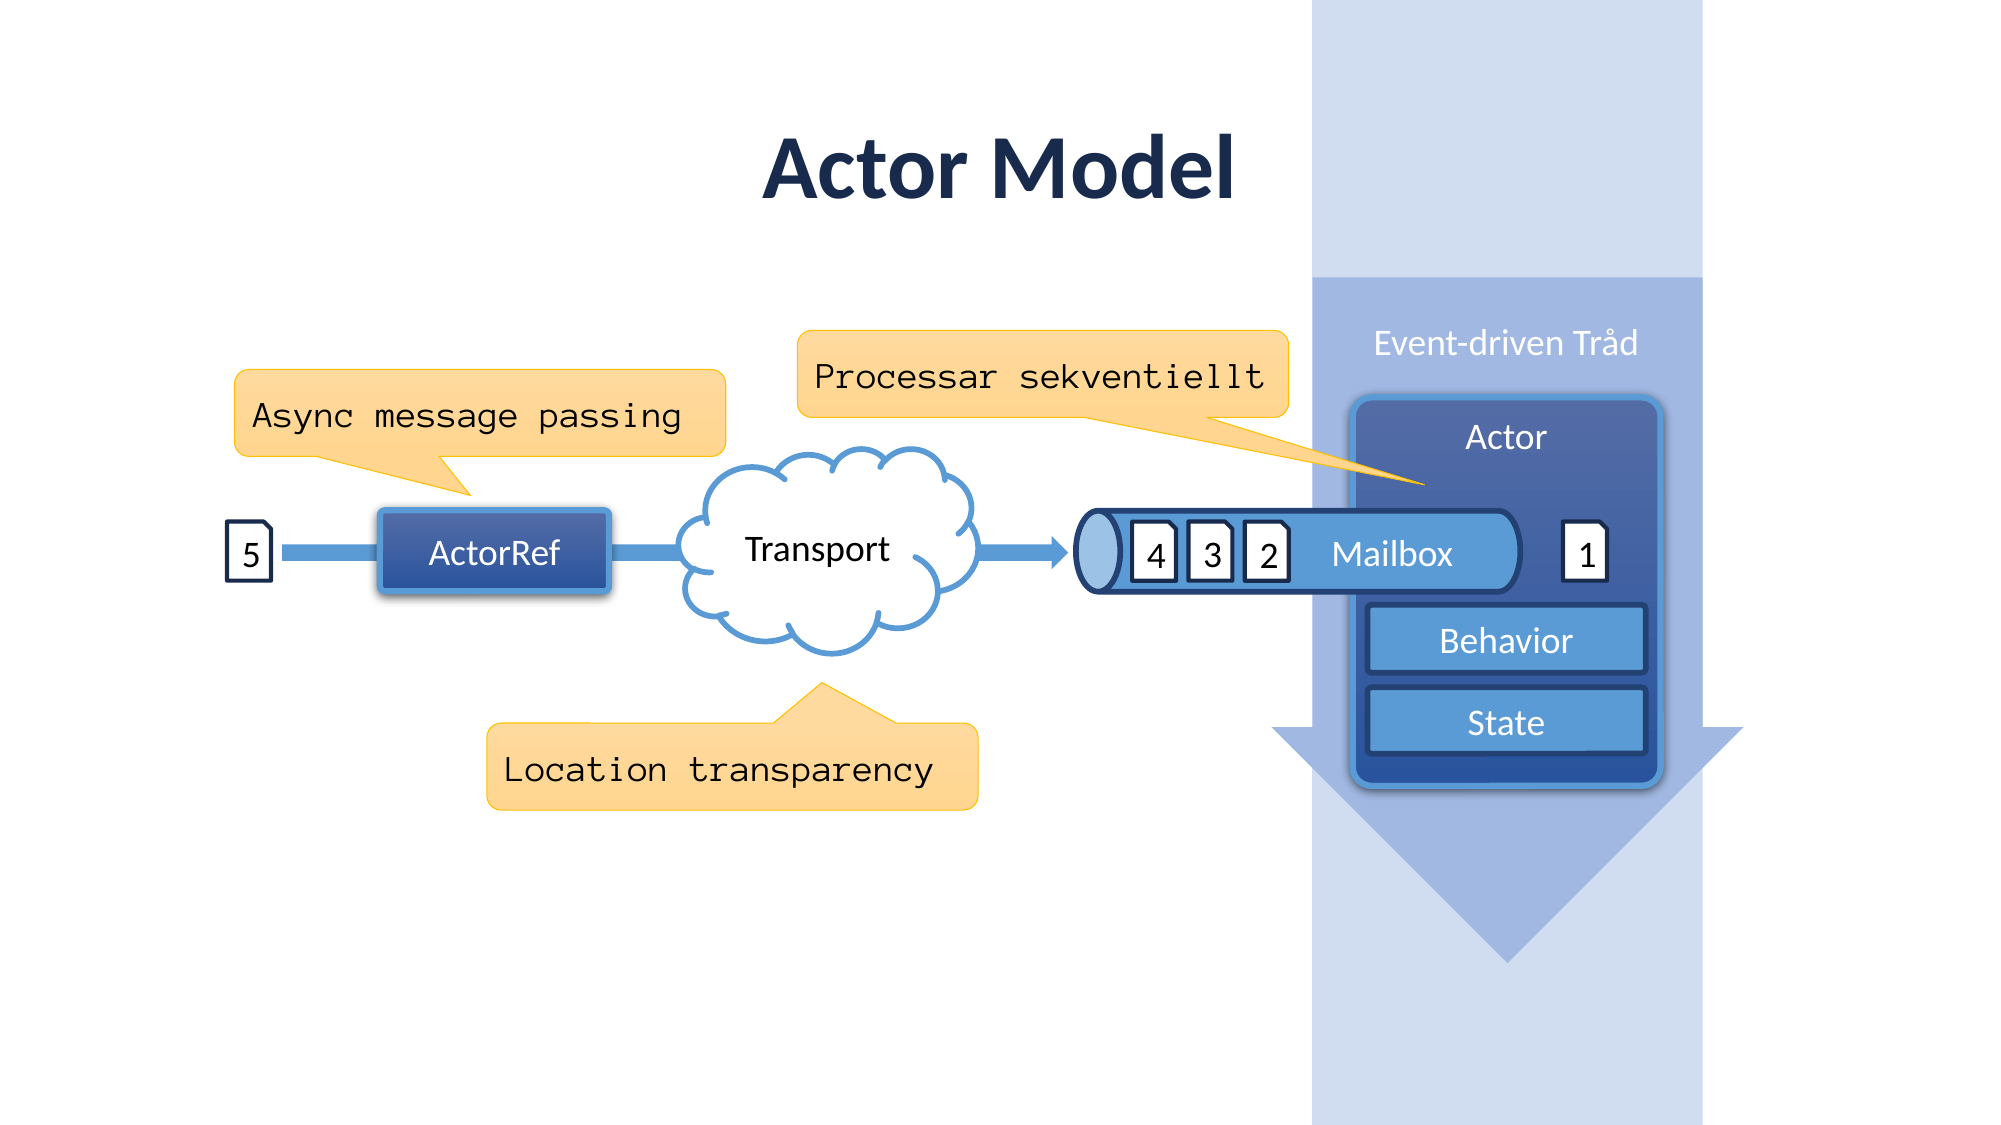

# Actor Model

Event-driven Tråd

Processar sekventiellt
Async message passing
Actor

Transport
ActorRef
5
3
1
4
2
Mailbox

Behavior
State
Location transparency